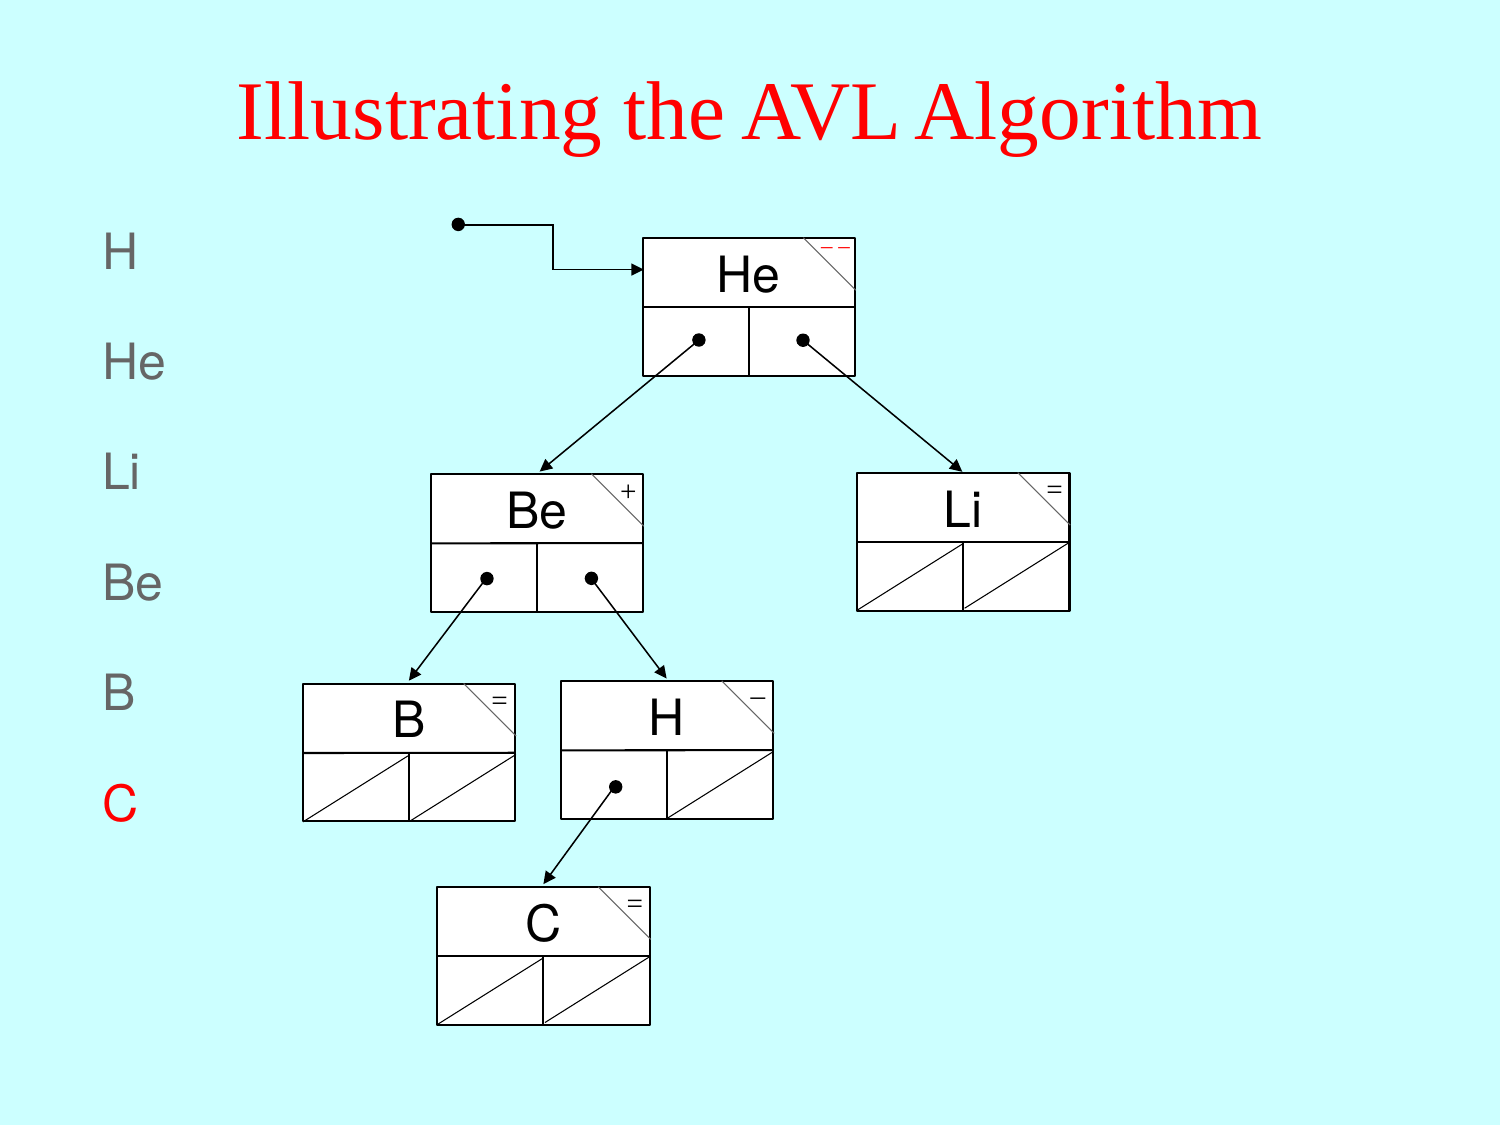

# Illustrating the AVL Algorithm
H

– –
He

He

Li
=
+
Li
Be

=
B

Be

B
–
H

C

=
C